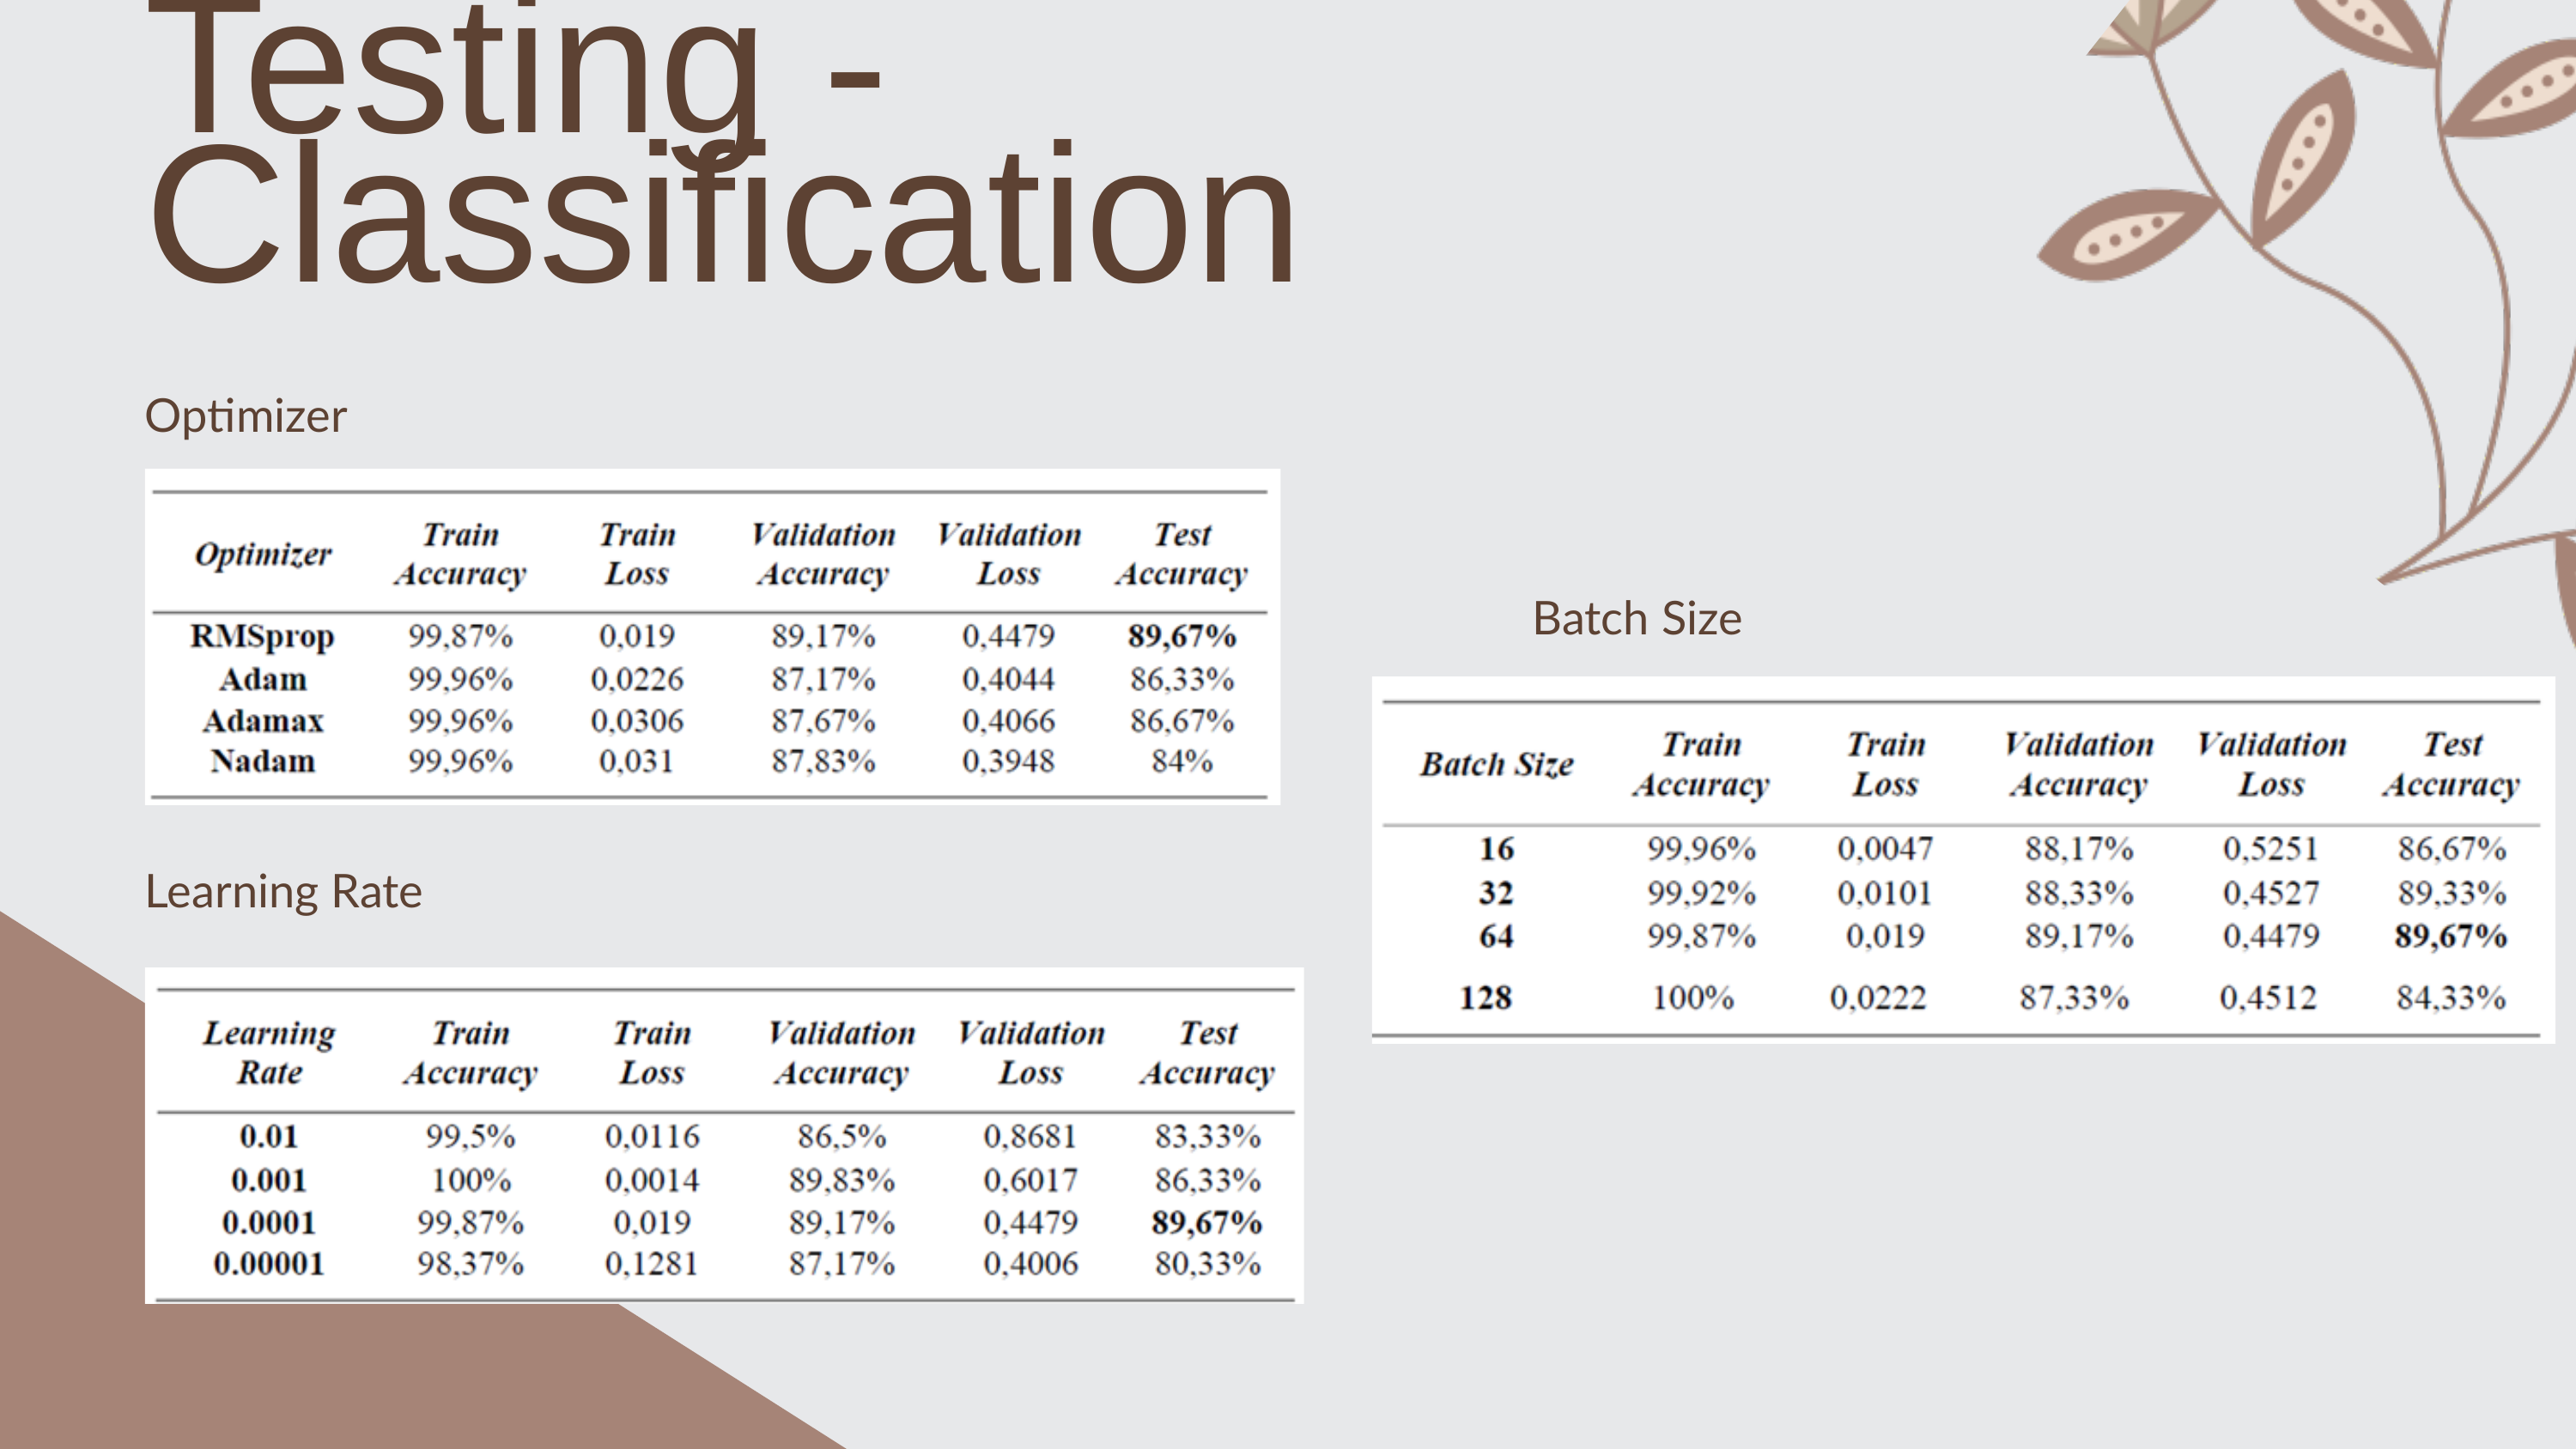

Testing - Classification

Optimizer

Batch Size

Learning Rate